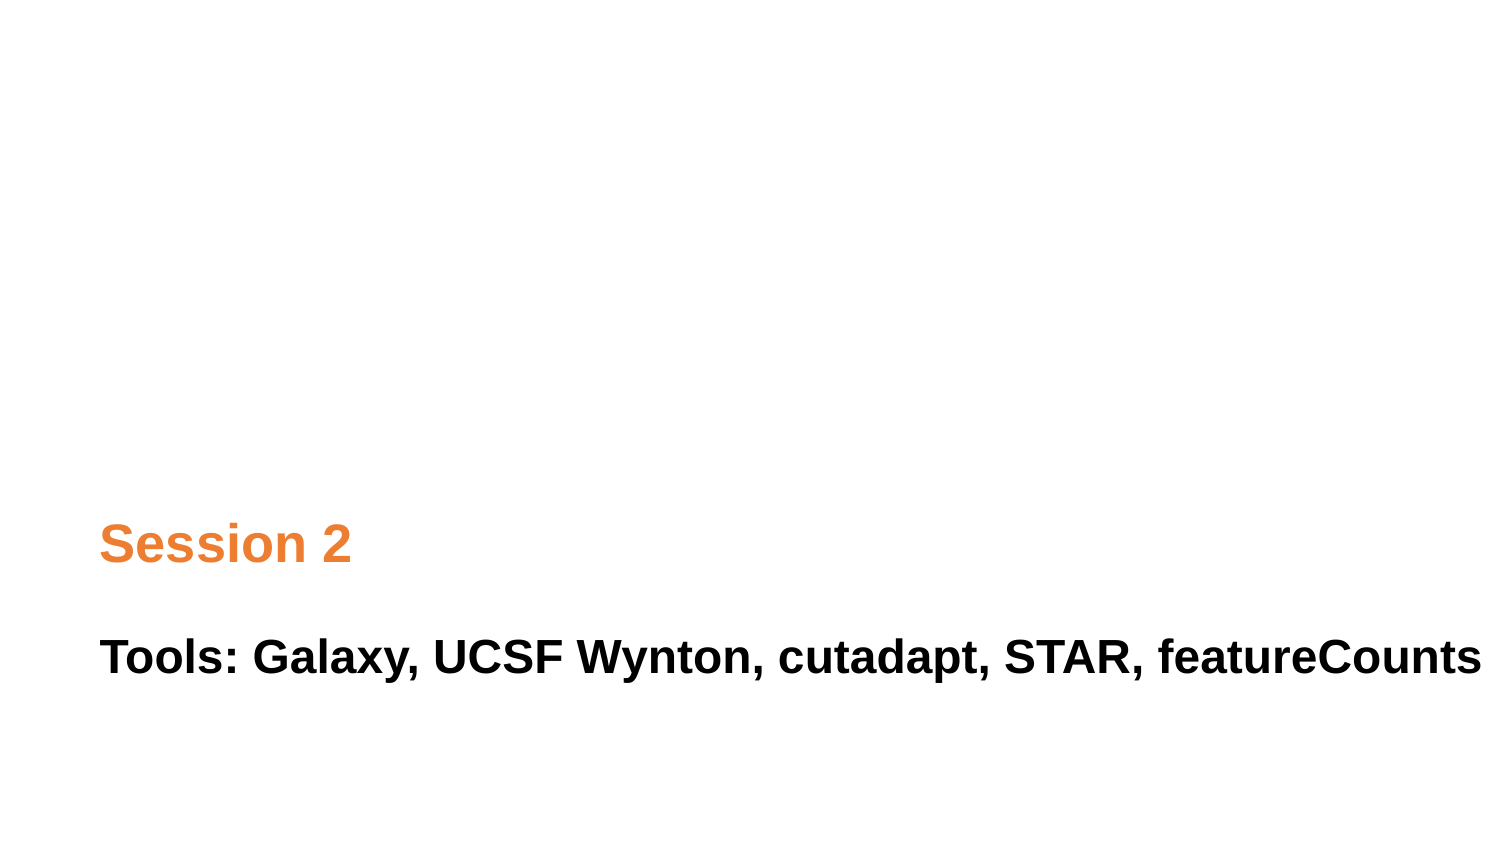

Session 2

Tools: Galaxy, UCSF Wynton, cutadapt, STAR, featureCounts